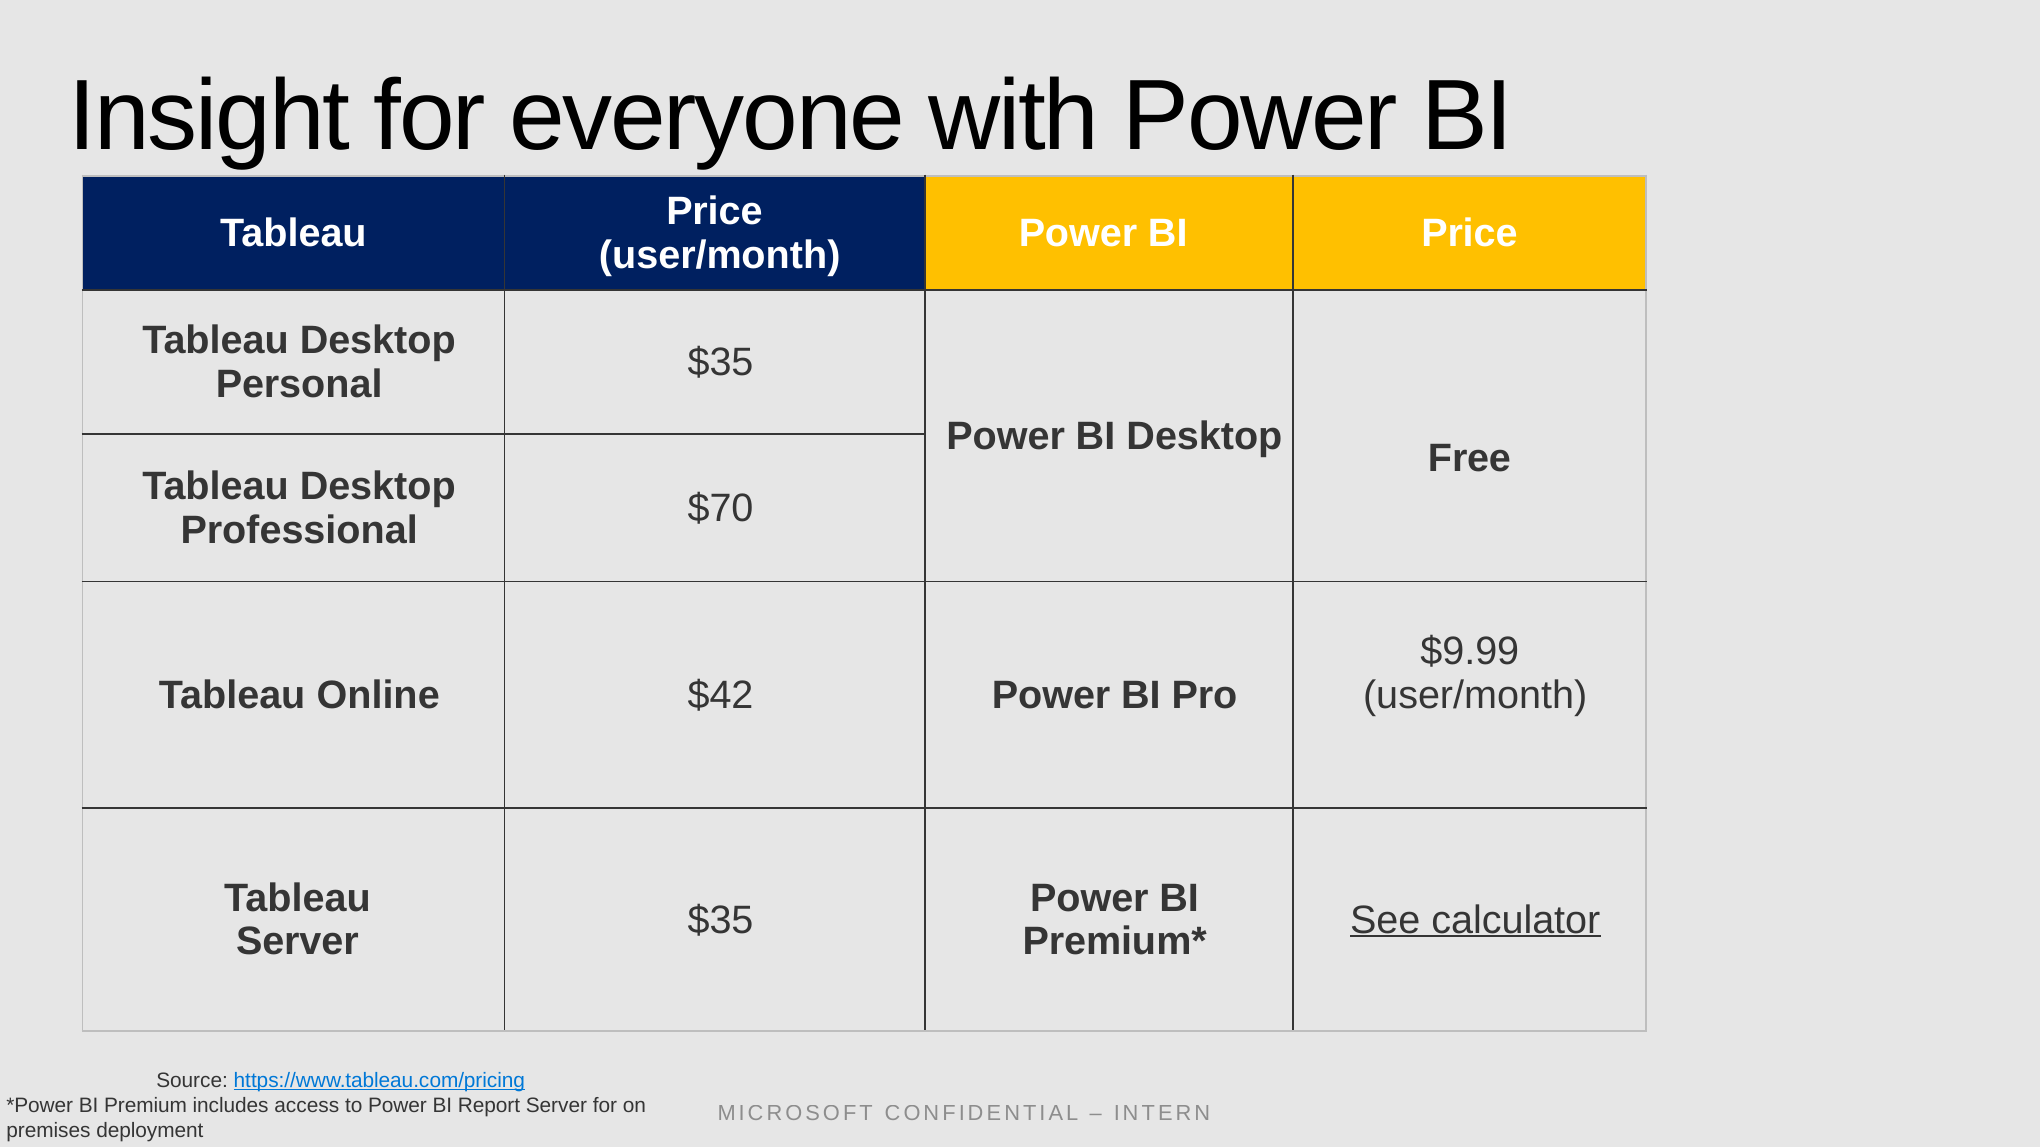

# Insight for everyone with Power BI
| Tableau | Price (user/month) | Power BI | Price |
| --- | --- | --- | --- |
| Tableau Desktop Personal | $35 | Power BI Desktop | Free |
| Tableau Desktop Professional | $70 |  |  |
| Tableau Online | $42 | Power BI Pro | $9.99 (user/month) |
| Tableau Server | $35 | Power BI Premium\* | See calculator |
	Source: https://www.tableau.com/pricing
*Power BI Premium includes access to Power BI Report Server for on premises deployment